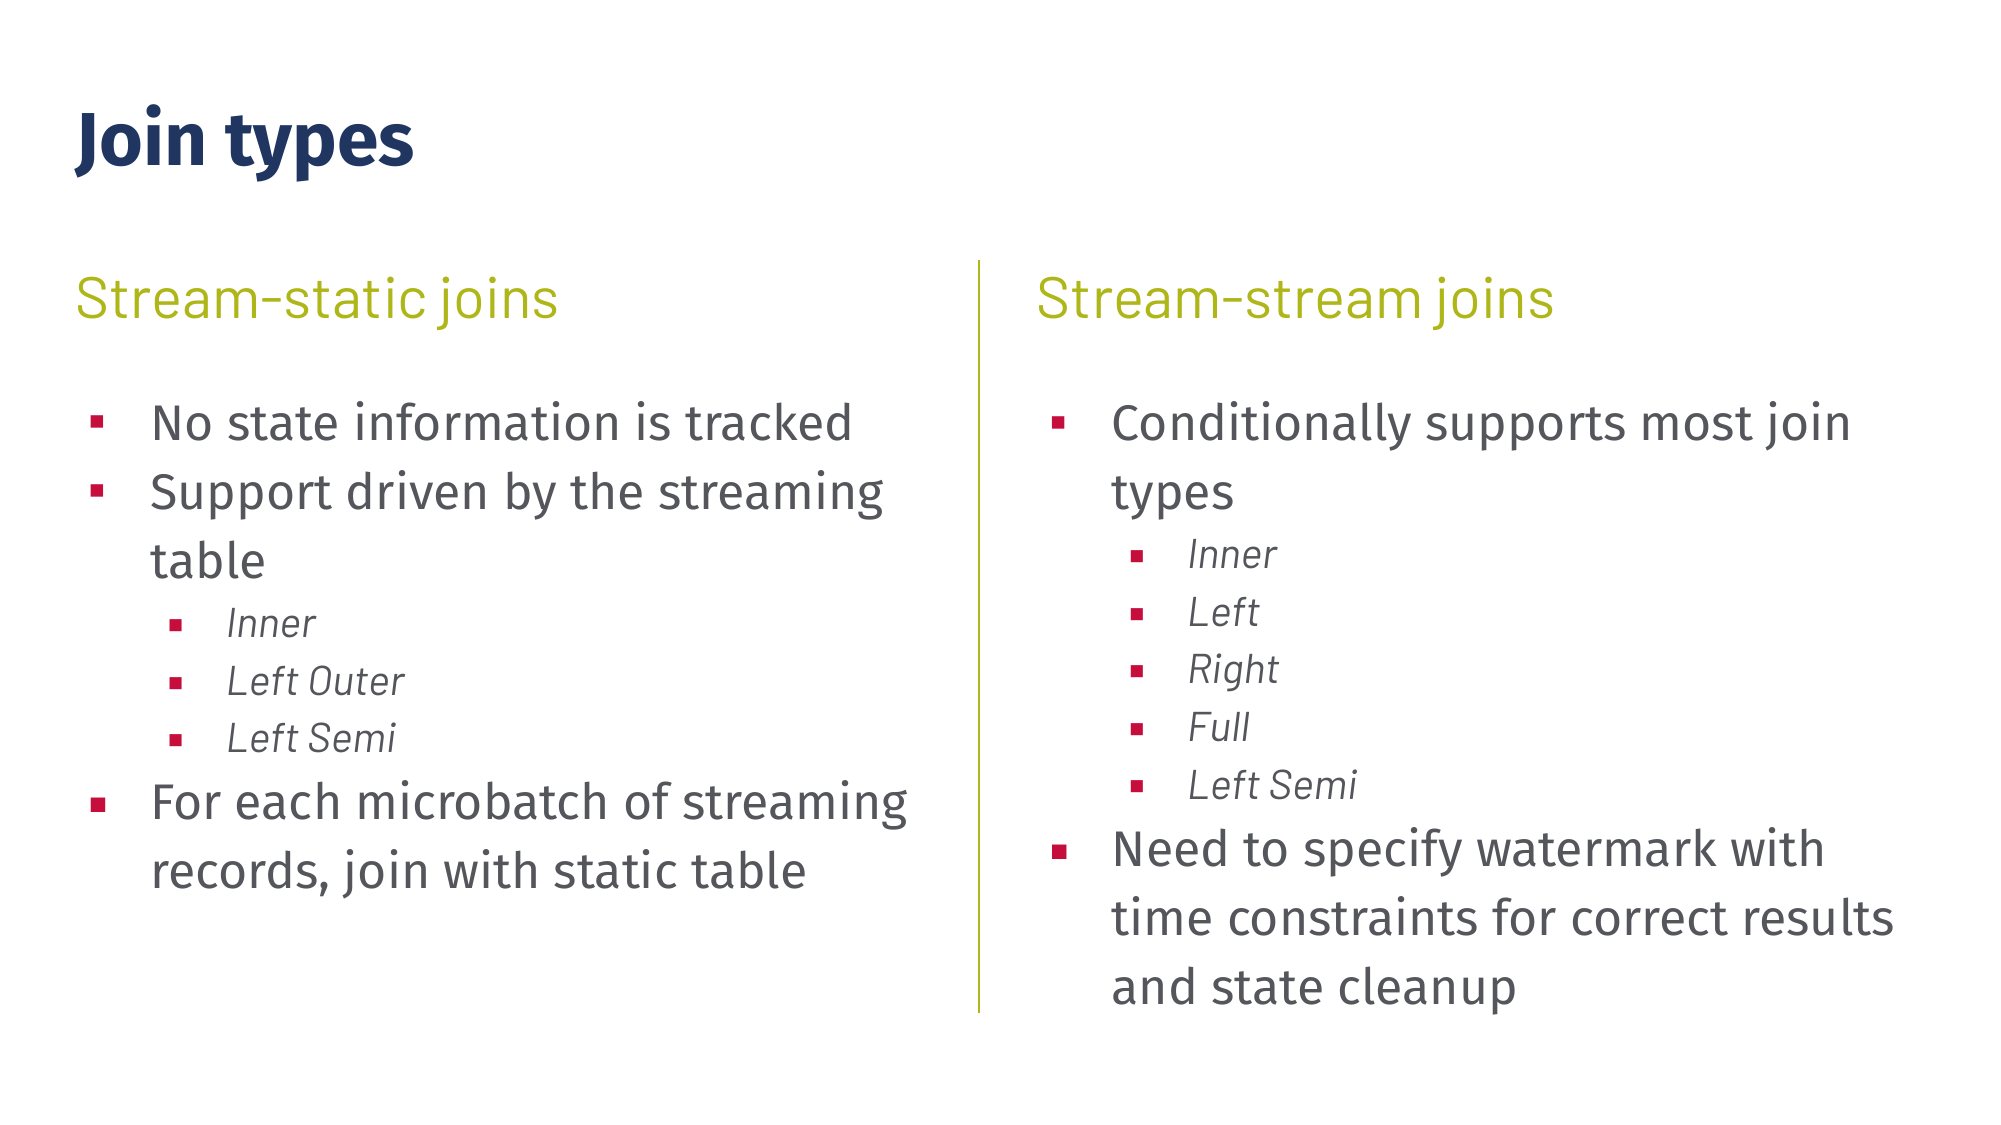

# Join types
Stream-static joins
Stream-stream joins
No state information is tracked
Support driven by the streaming table
Inner
Left Outer
Left Semi
For each microbatch of streaming records, join with static table
Conditionally supports most join types
Inner
Left
Right
Full
Left Semi
Need to specify watermark with time constraints for correct results and state cleanup